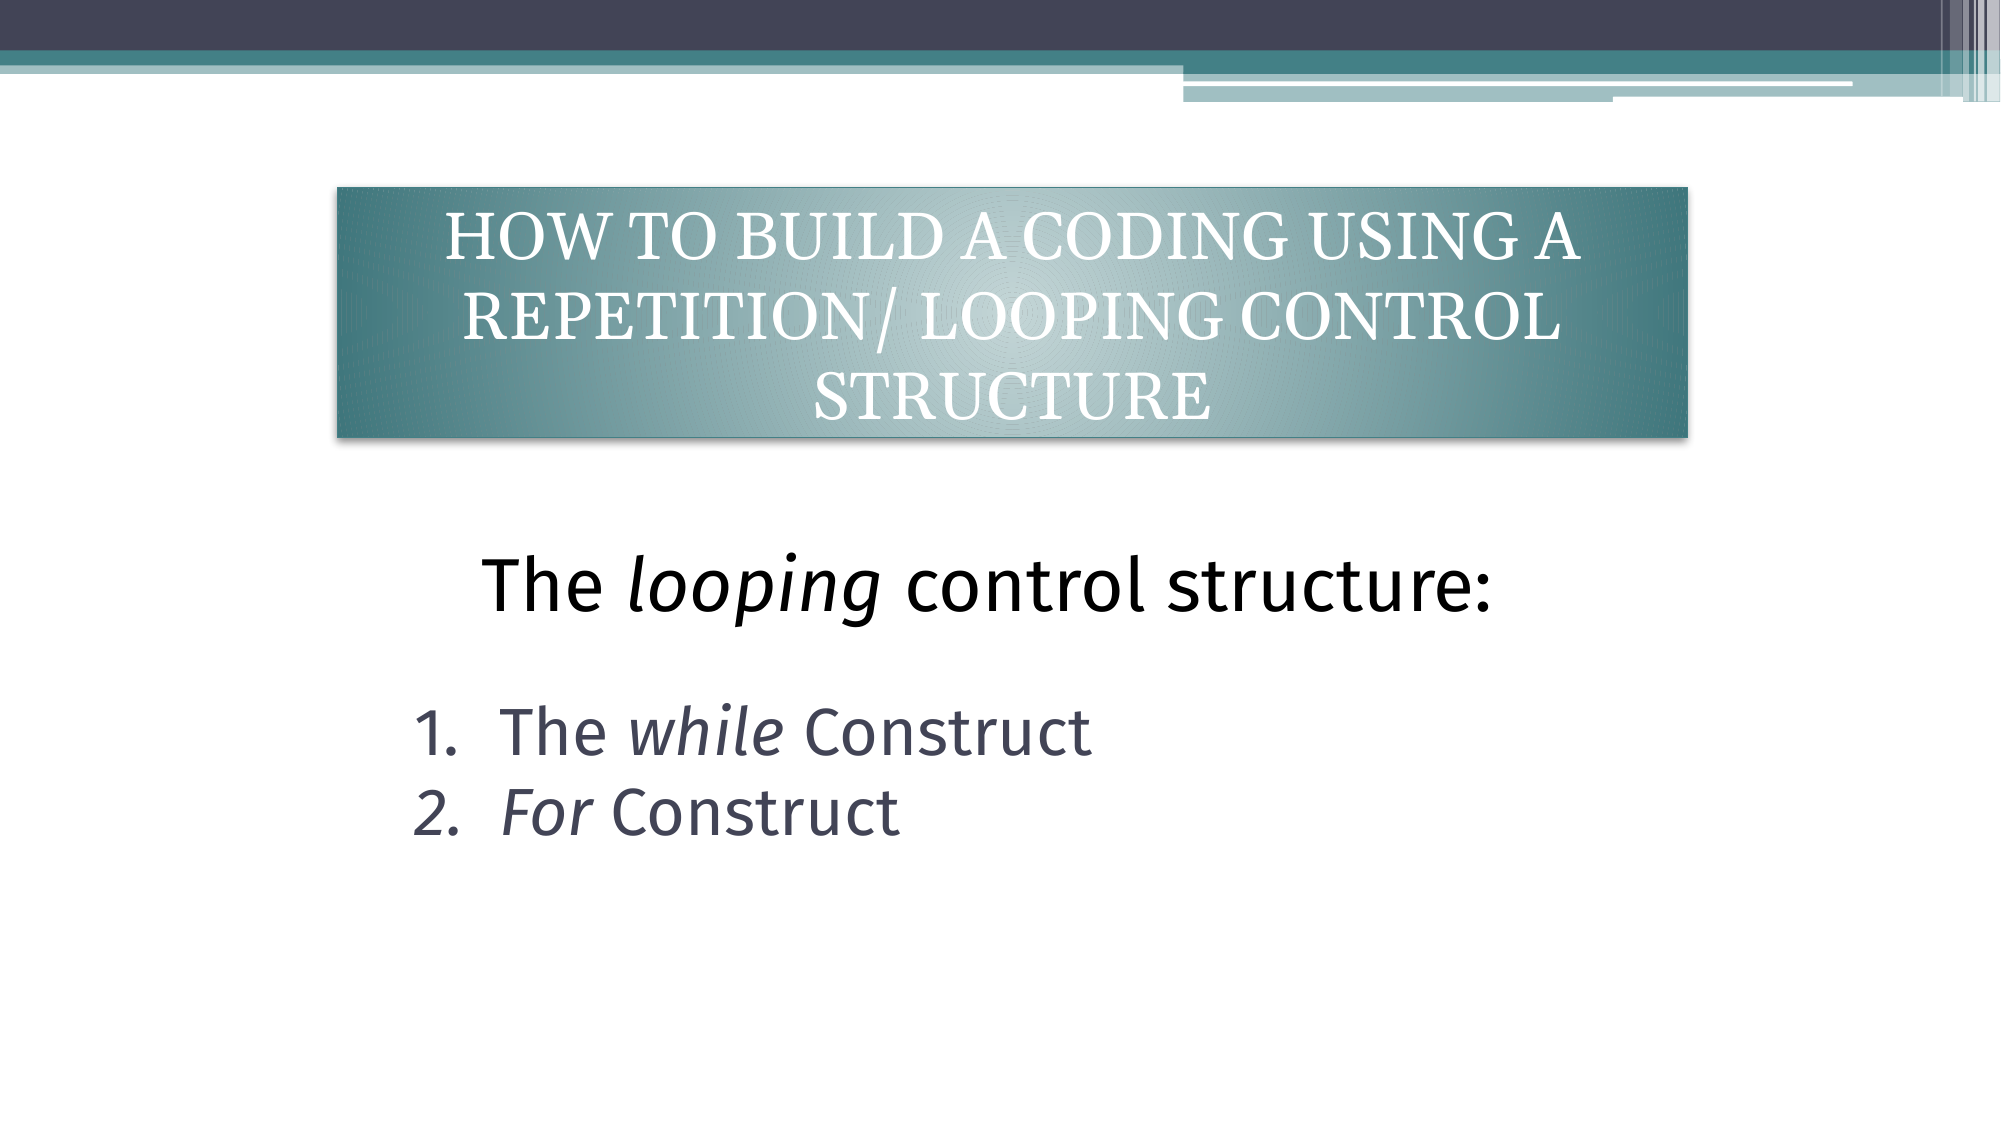

# HOW TO BUILD A CODING USING A REPETITION/ LOOPING CONTROL STRUCTURE
The looping control structure:
The while Construct
For Construct